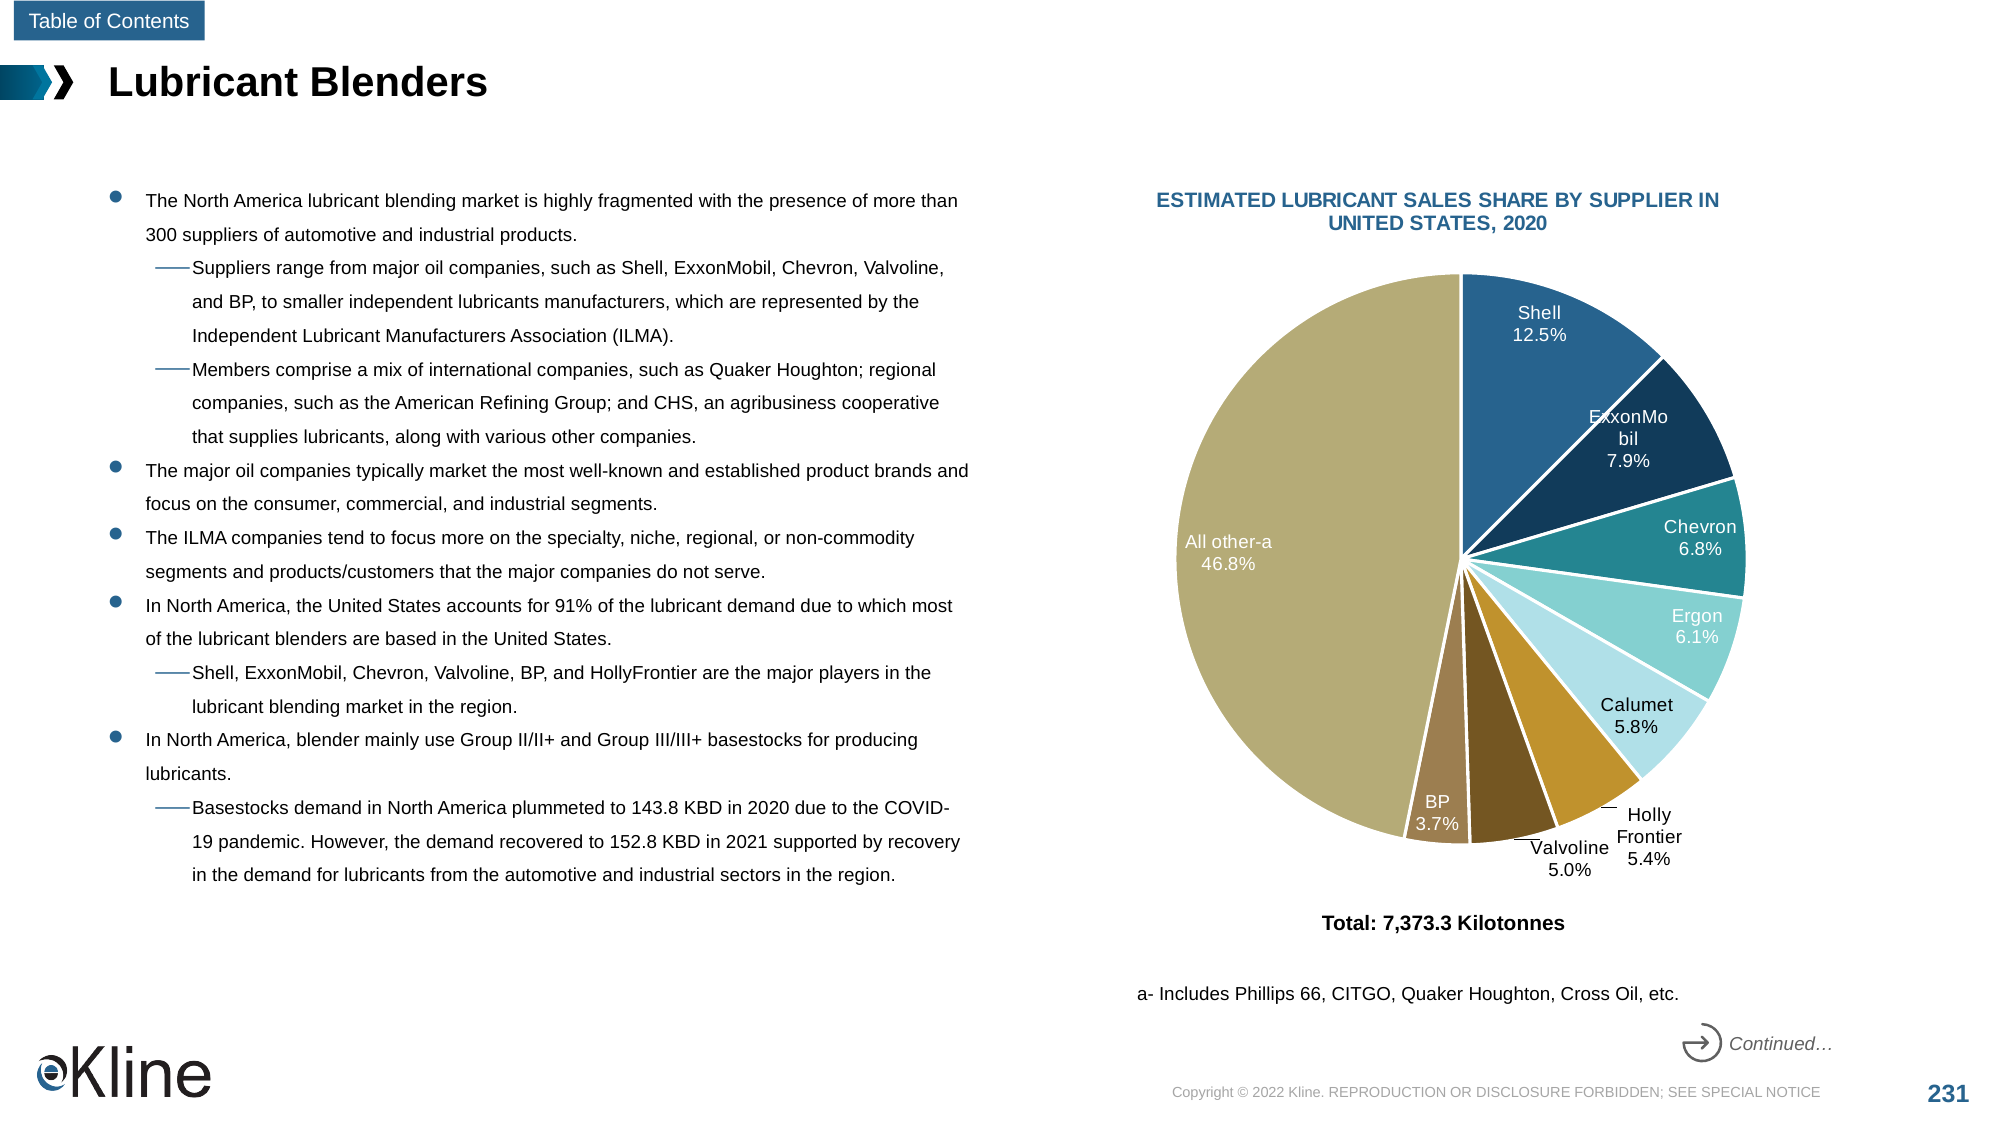

# Lubricant Blenders
The North America lubricant blending market is highly fragmented with the presence of more than 300 suppliers of automotive and industrial products.
Suppliers range from major oil companies, such as Shell, ExxonMobil, Chevron, Valvoline, and BP, to smaller independent lubricants manufacturers, which are represented by the Independent Lubricant Manufacturers Association (ILMA).
Members comprise a mix of international companies, such as Quaker Houghton; regional companies, such as the American Refining Group; and CHS, an agribusiness cooperative that supplies lubricants, along with various other companies.
The major oil companies typically market the most well-known and established product brands and focus on the consumer, commercial, and industrial segments.
The ILMA companies tend to focus more on the specialty, niche, regional, or non-commodity segments and products/customers that the major companies do not serve.
In North America, the United States accounts for 91% of the lubricant demand due to which most of the lubricant blenders are based in the United States.
Shell, ExxonMobil, Chevron, Valvoline, BP, and HollyFrontier are the major players in the lubricant blending market in the region.
In North America, blender mainly use Group II/II+ and Group III/III+ basestocks for producing lubricants.
Basestocks demand in North America plummeted to 143.8 KBD in 2020 due to the COVID-19 pandemic. However, the demand recovered to 152.8 KBD in 2021 supported by recovery in the demand for lubricants from the automotive and industrial sectors in the region.

### Chart: ESTIMATED LUBRICANT SALES SHARE BY SUPPLIER IN UNITED STATES, 2020

| Category | Sales |
|---|---|
| Shell | 0.125 |
| ExxonMobil | 0.079 |
| Chevron | 0.068 |
| Ergon | 0.061 |
| Calumet | 0.058 |
| Holly Frontier | 0.054 |
| Valvoline | 0.05 |
| BP | 0.037 |
| All other-a | 0.468 |
Total: 7,373.3 Kilotonnes
a- Includes Phillips 66, CITGO, Quaker Houghton, Cross Oil, etc.

Continued…